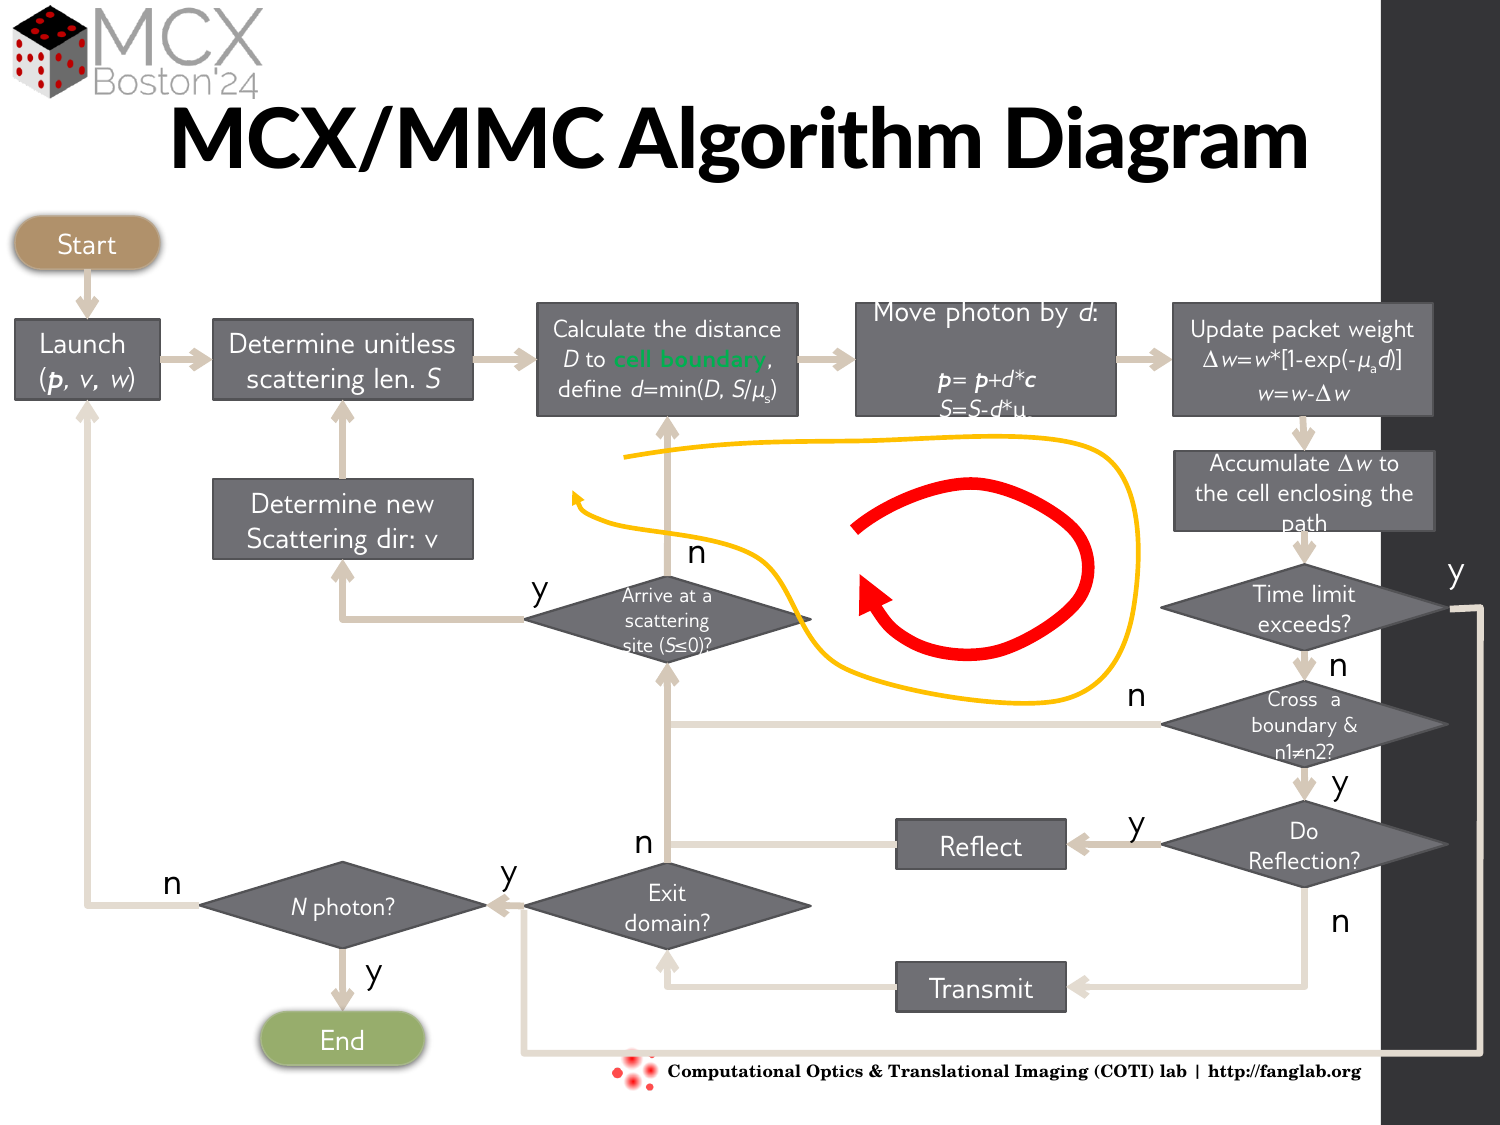

# MCX/MMC Algorithm Diagram
Start
Move photon by d:
p= p+d*c
S=S-d*µs
Update packet weight Δw=w*[1-exp(-µad)]
w=w-Δw
Calculate the distance D to cell boundary, define d=min(D, S/µs)
Launch
(p, v, w)
Determine unitless
scattering len. S

Accumulate Δw to the cell enclosing the path
Determine new
Scattering dir: v

n
y
y
Time limit exceeds?
Arrive at a scattering site (S≤0)?

n
n
Cross  a boundary & n1≠n2?
y
y
Do Reflection?
n
Reflect
y
n
N photon?
Exit domain?
n
y
Transmit
End